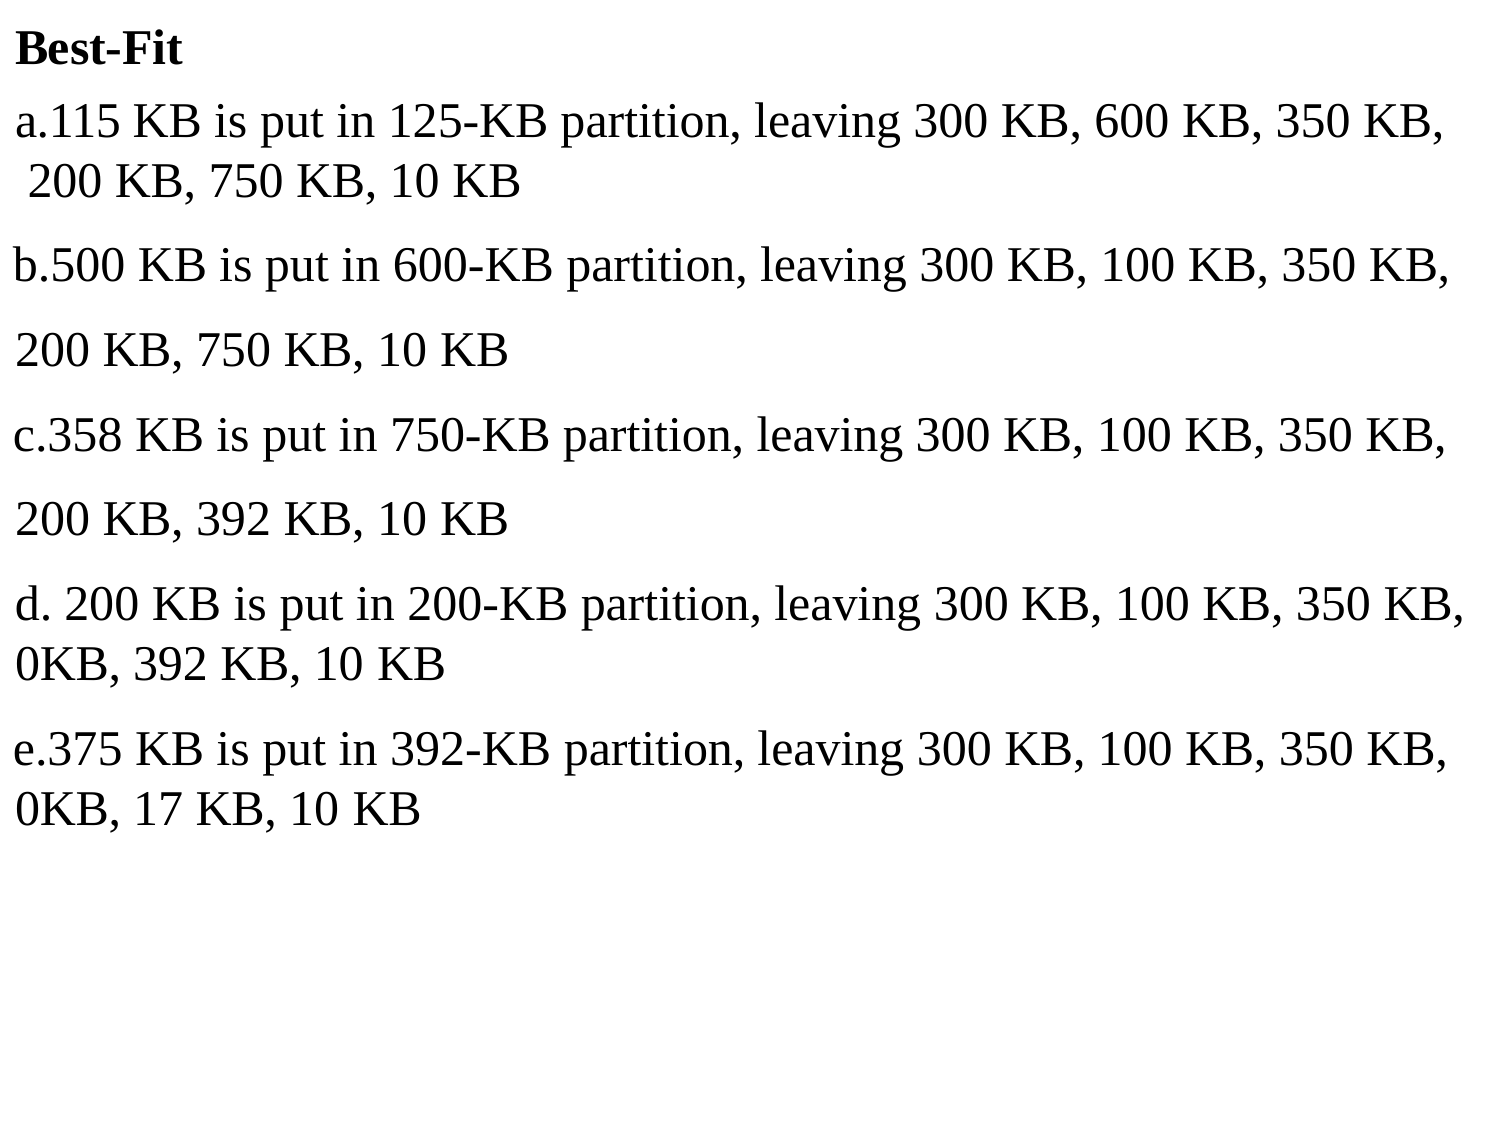

Best-Fit
a.115 KB is put in 125-KB partition, leaving 300 KB, 600 KB, 350 KB,  200 KB, 750 KB, 10 KB
500 KB is put in 600-KB partition, leaving 300 KB, 100 KB, 350 KB,  200 KB, 750 KB, 10 KB
358 KB is put in 750-KB partition, leaving 300 KB, 100 KB, 350 KB,  200 KB, 392 KB, 10 KB
200 KB is put in 200-KB partition, leaving 300 KB, 100 KB, 350 KB,
0KB, 392 KB, 10 KB
375 KB is put in 392-KB partition, leaving 300 KB, 100 KB, 350 KB,  0KB, 17 KB, 10 KB